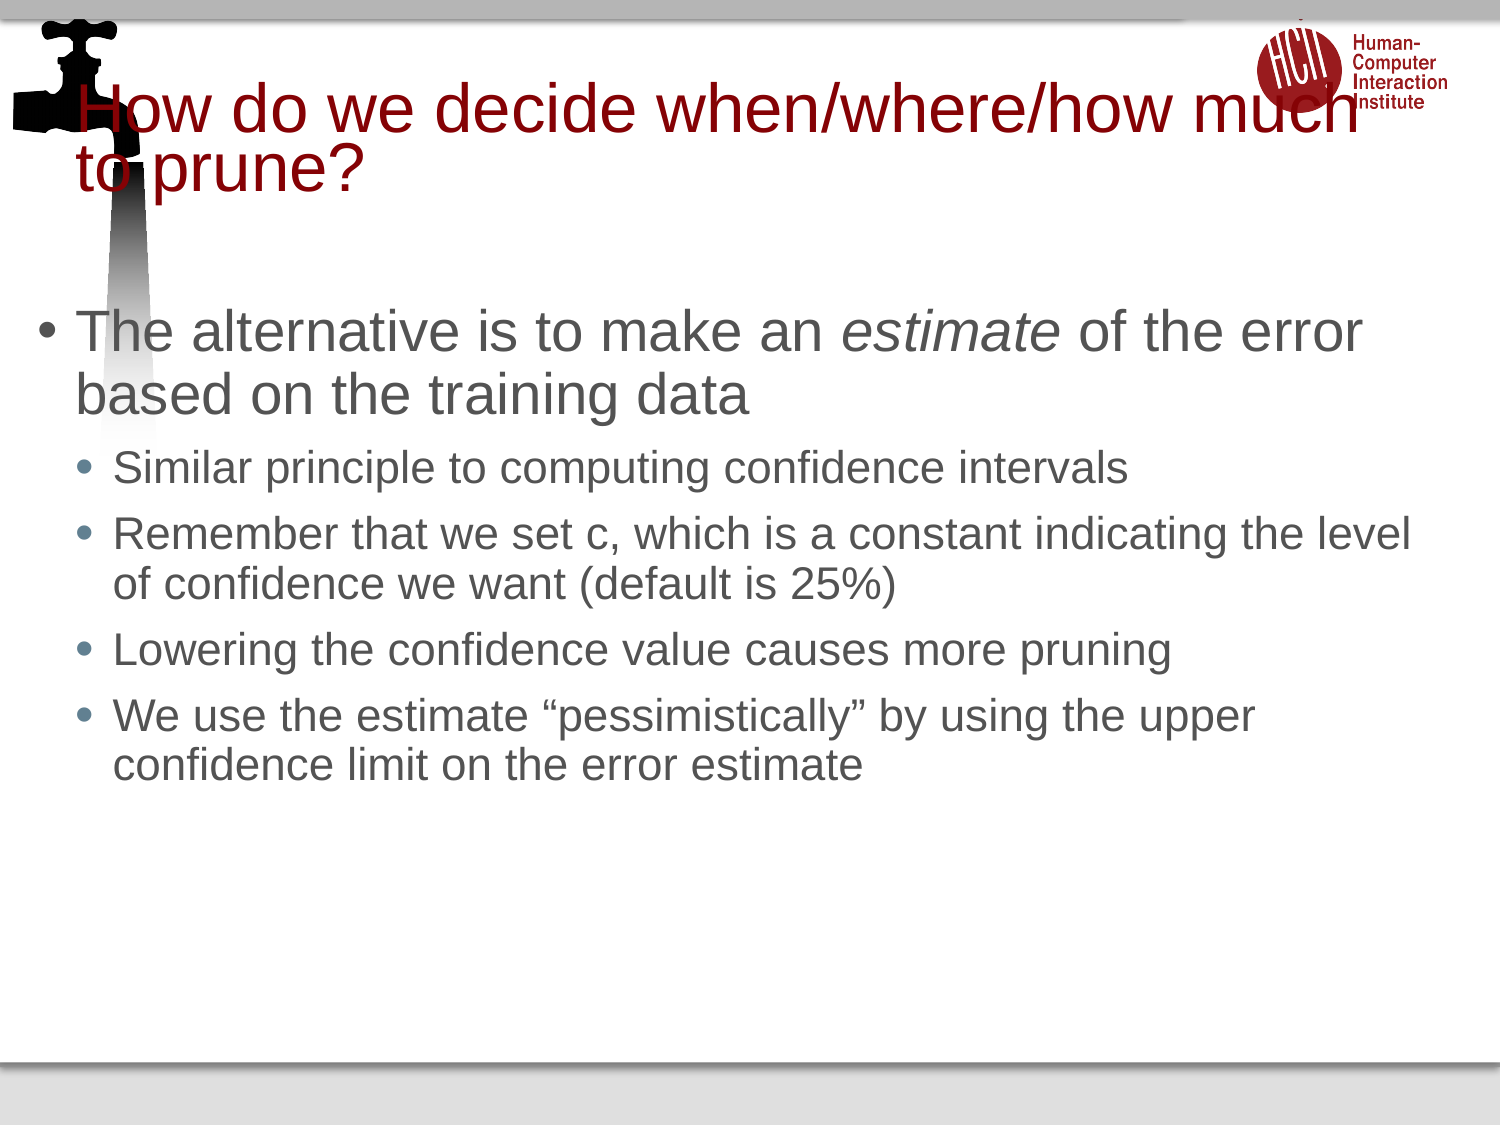

# How do we decide when/where/how much to prune?

The alternative is to make an estimate of the error based on the training data
Similar principle to computing confidence intervals
Remember that we set c, which is a constant indicating the level of confidence we want (default is 25%)
Lowering the confidence value causes more pruning
We use the estimate “pessimistically” by using the upper confidence limit on the error estimate